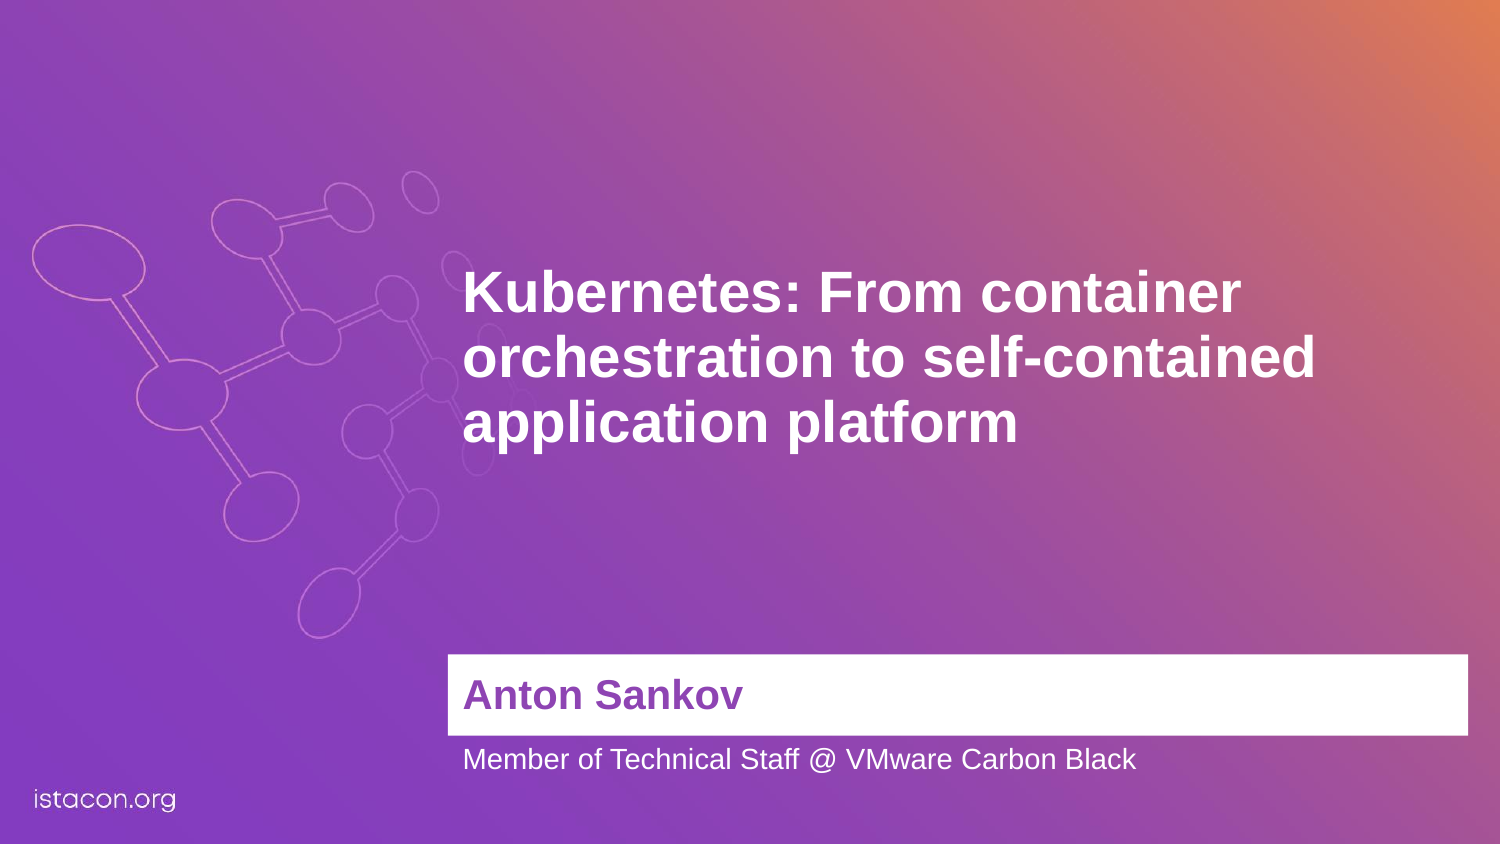

# Kubernetes: From container orchestration to self-contained application platform
Anton Sankov
Member of Technical Staff @ VMware Carbon Black